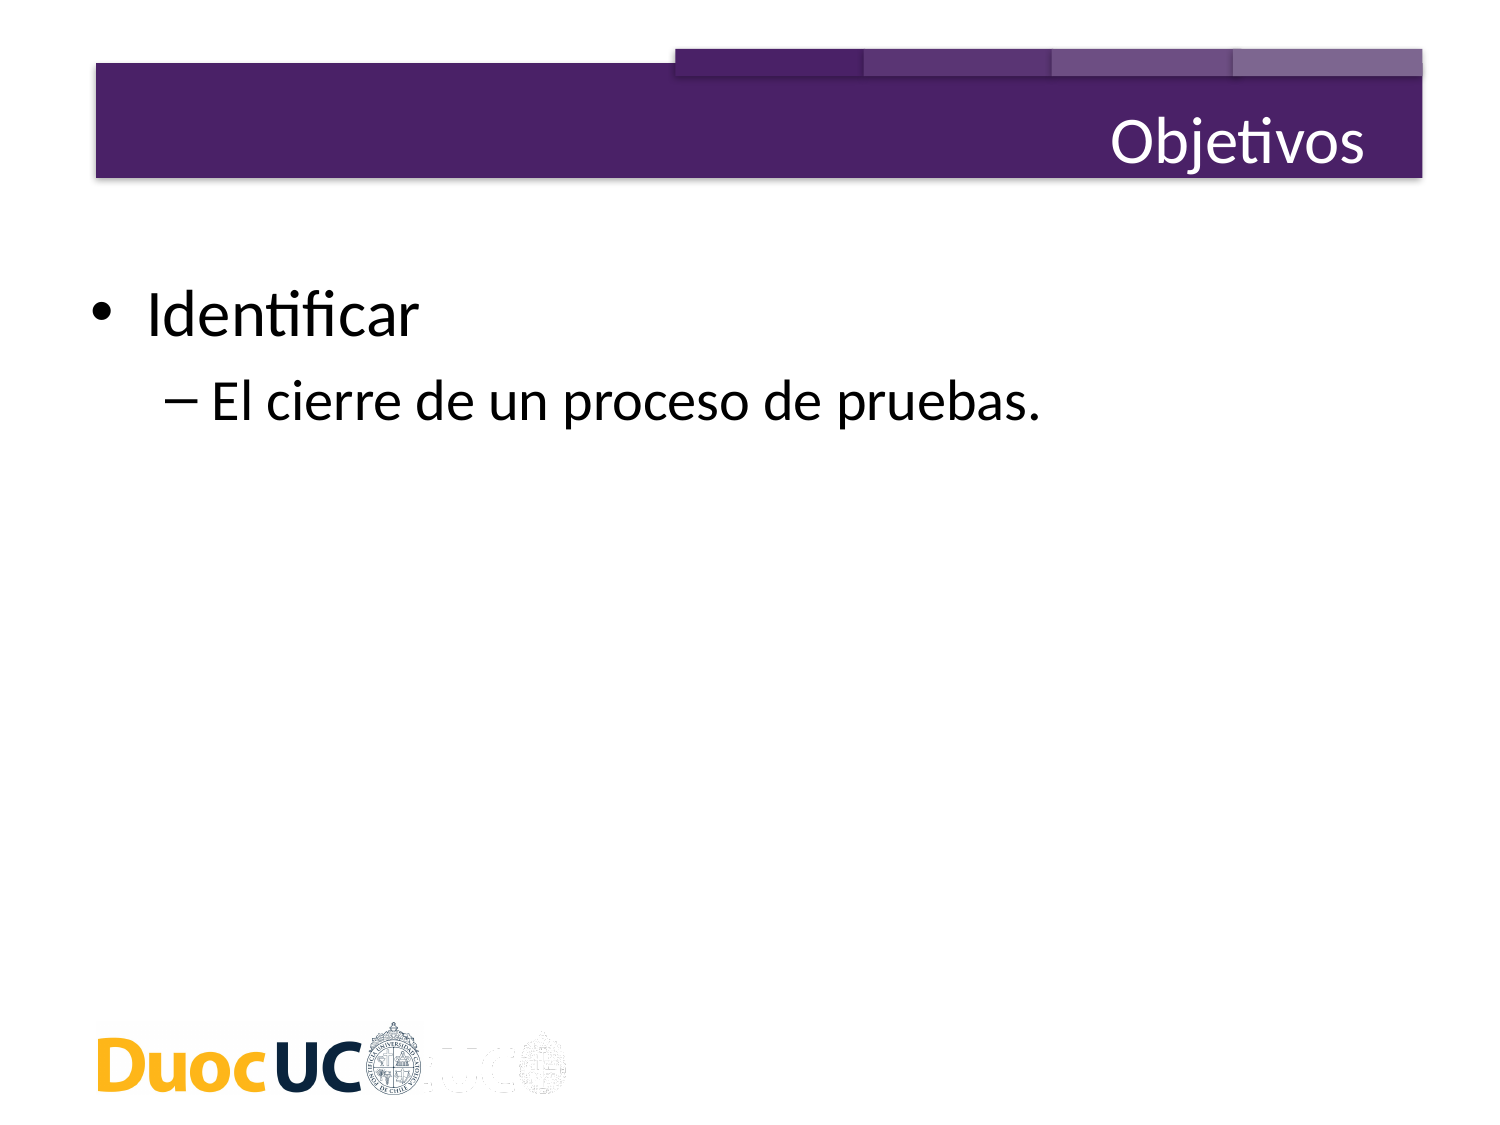

Objetivos
Identificar
El cierre de un proceso de pruebas.